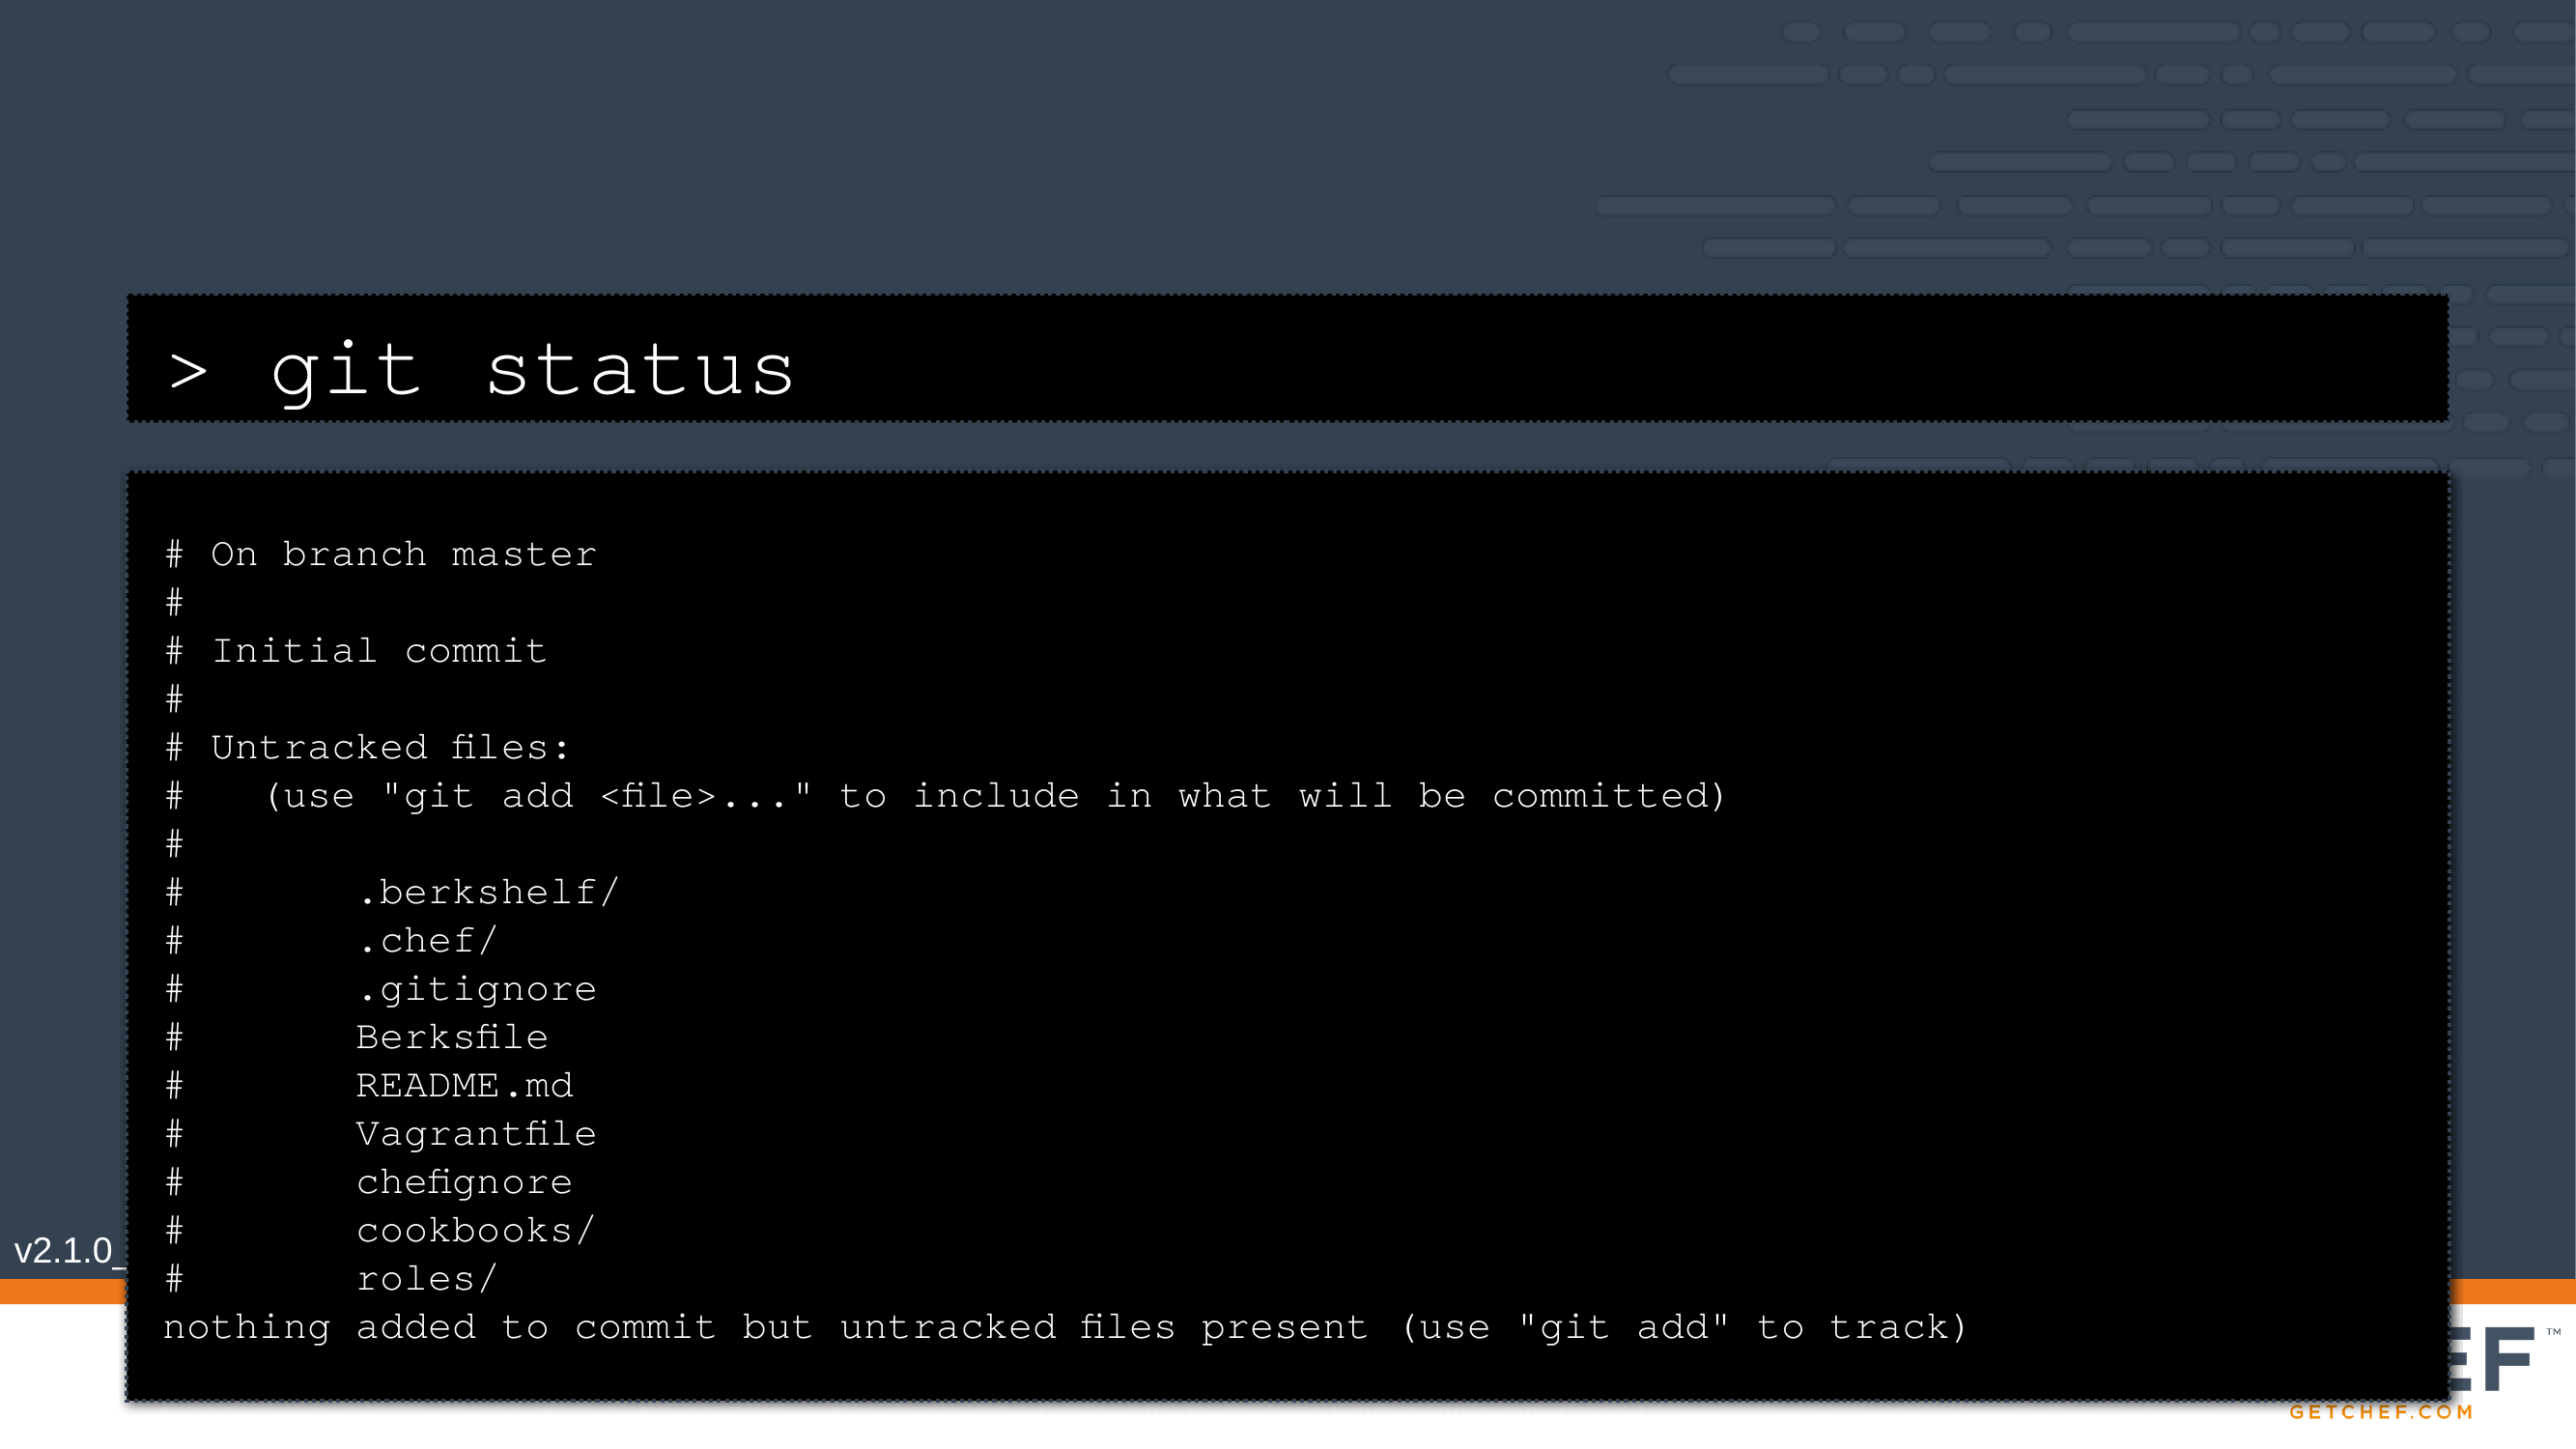

# Check git status
> git status
# On branch master
#
# Initial commit
#
# Untracked files:
#   (use "git add <file>..." to include in what will be committed)
#
#       .berkshelf/
#       .chef/
#       .gitignore
#       Berksfile
#       README.md
#       Vagrantfile
#       chefignore
#       cookbooks/
#       roles/
nothing added to commit but untracked files present (use "git add" to track)